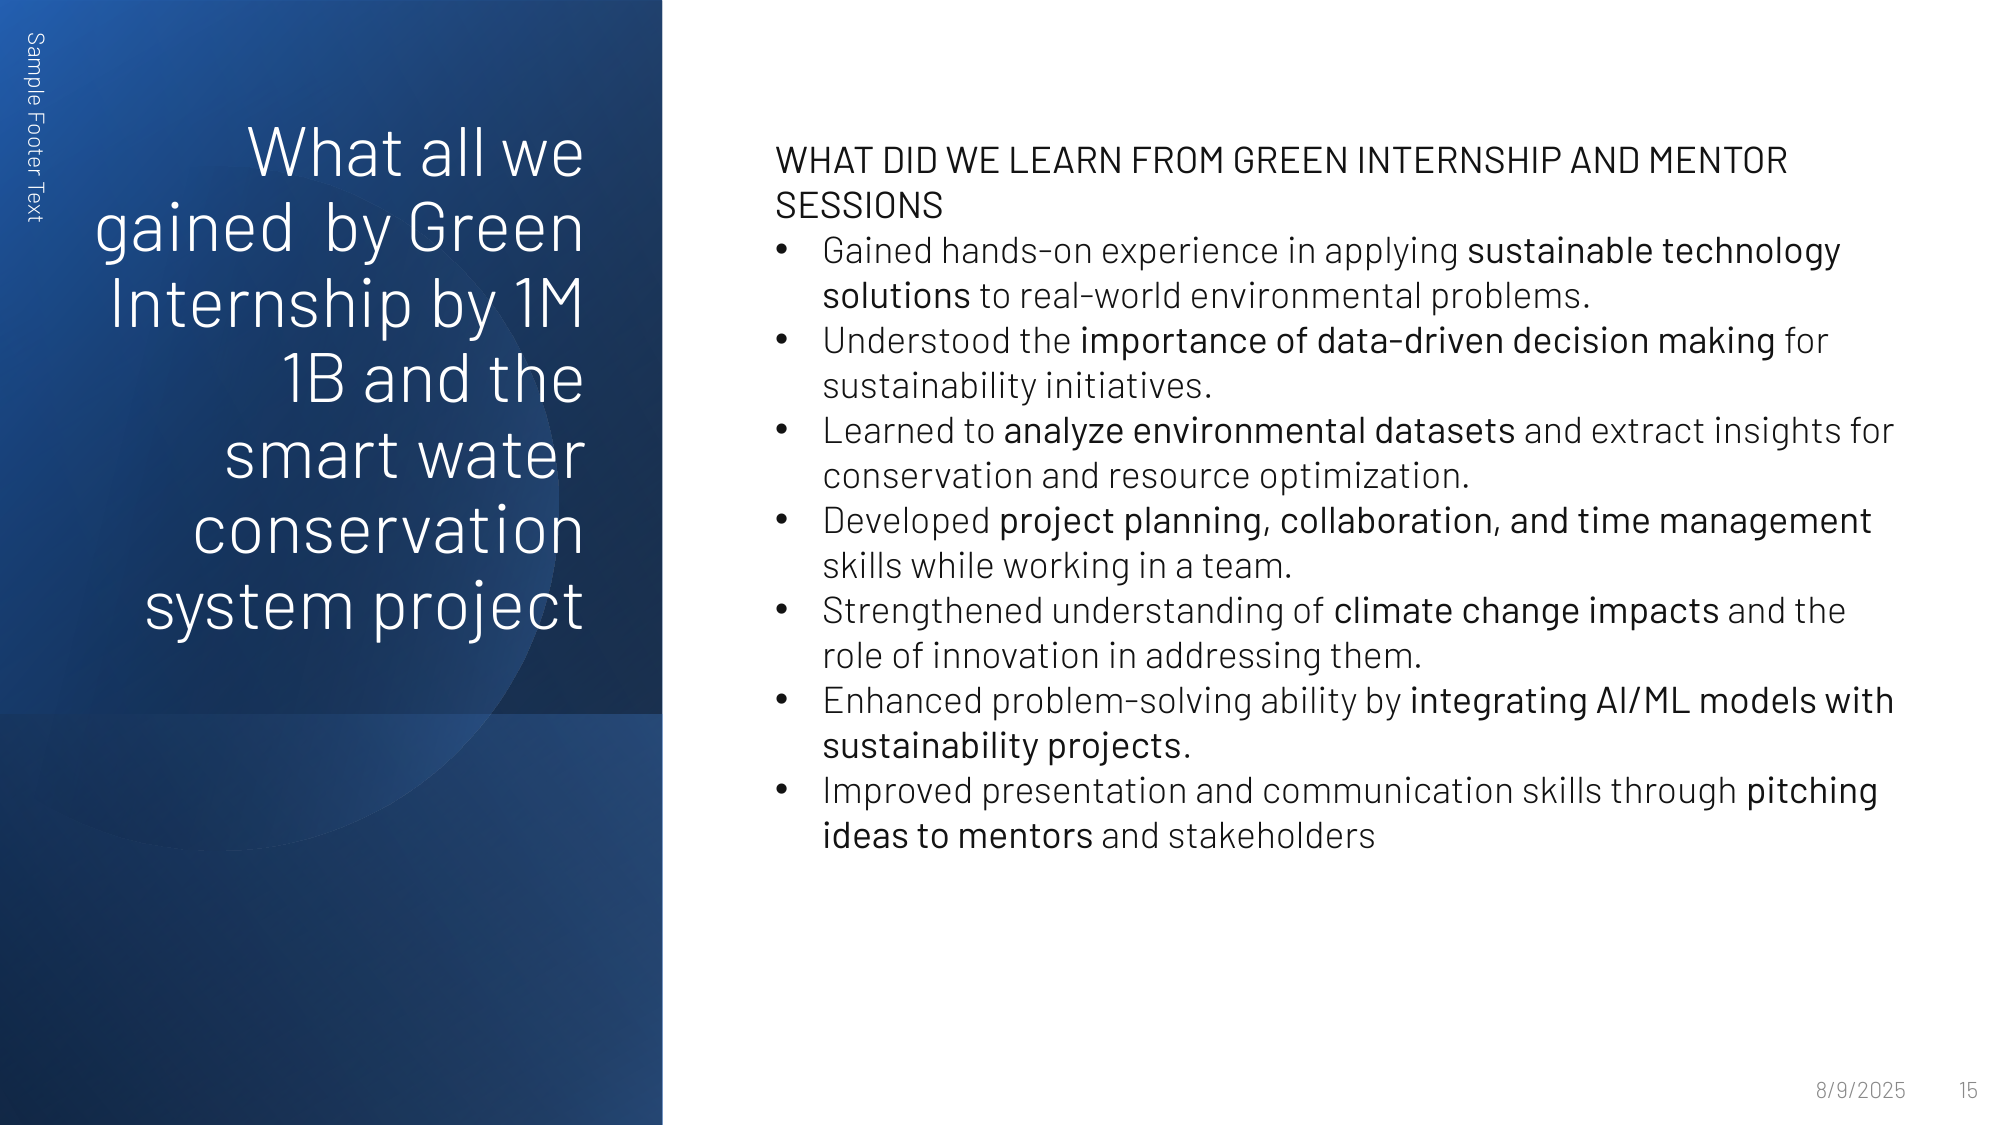

# What all we gained  by Green Internship by 1M 1B and the smart water conservation system project

WHAT DID WE LEARN FROM GREEN INTERNSHIP AND MENTOR SESSIONS
Gained hands-on experience in applying sustainable technology solutions to real-world environmental problems.
Understood the importance of data-driven decision making for sustainability initiatives.
Learned to analyze environmental datasets and extract insights for conservation and resource optimization.
Developed project planning, collaboration, and time management skills while working in a team.
Strengthened understanding of climate change impacts and the role of innovation in addressing them.
Enhanced problem-solving ability by integrating AI/ML models with sustainability projects.
Improved presentation and communication skills through pitching ideas to mentors and stakeholders

Sample Footer Text

8/9/2025
15